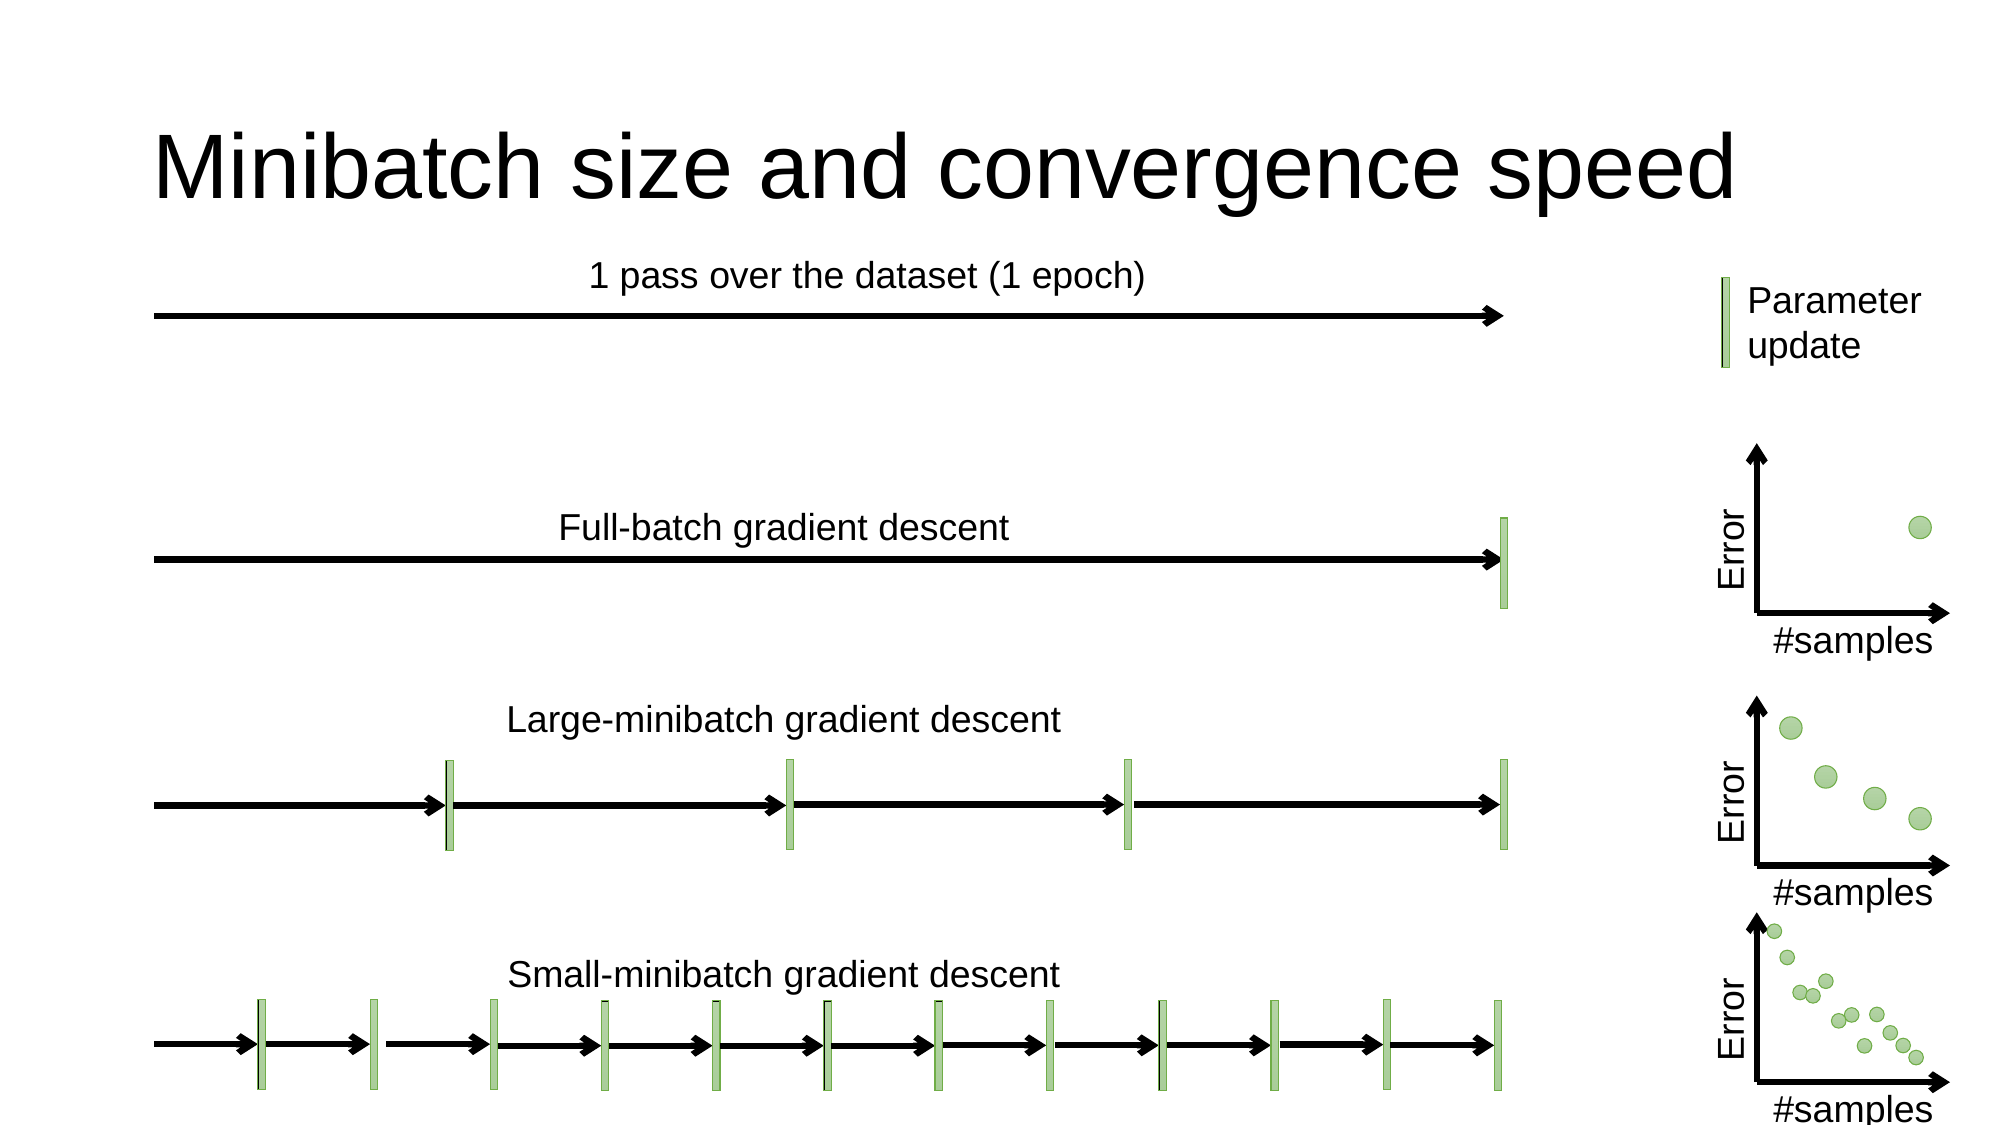

# Minibatch size and convergence speed
1 pass over the dataset (1 epoch)
Parameter update

Error
#samples

Error

#samples

Error

#samples
Full-batch gradient descent

Large-minibatch gradient descent

Small-minibatch gradient descent